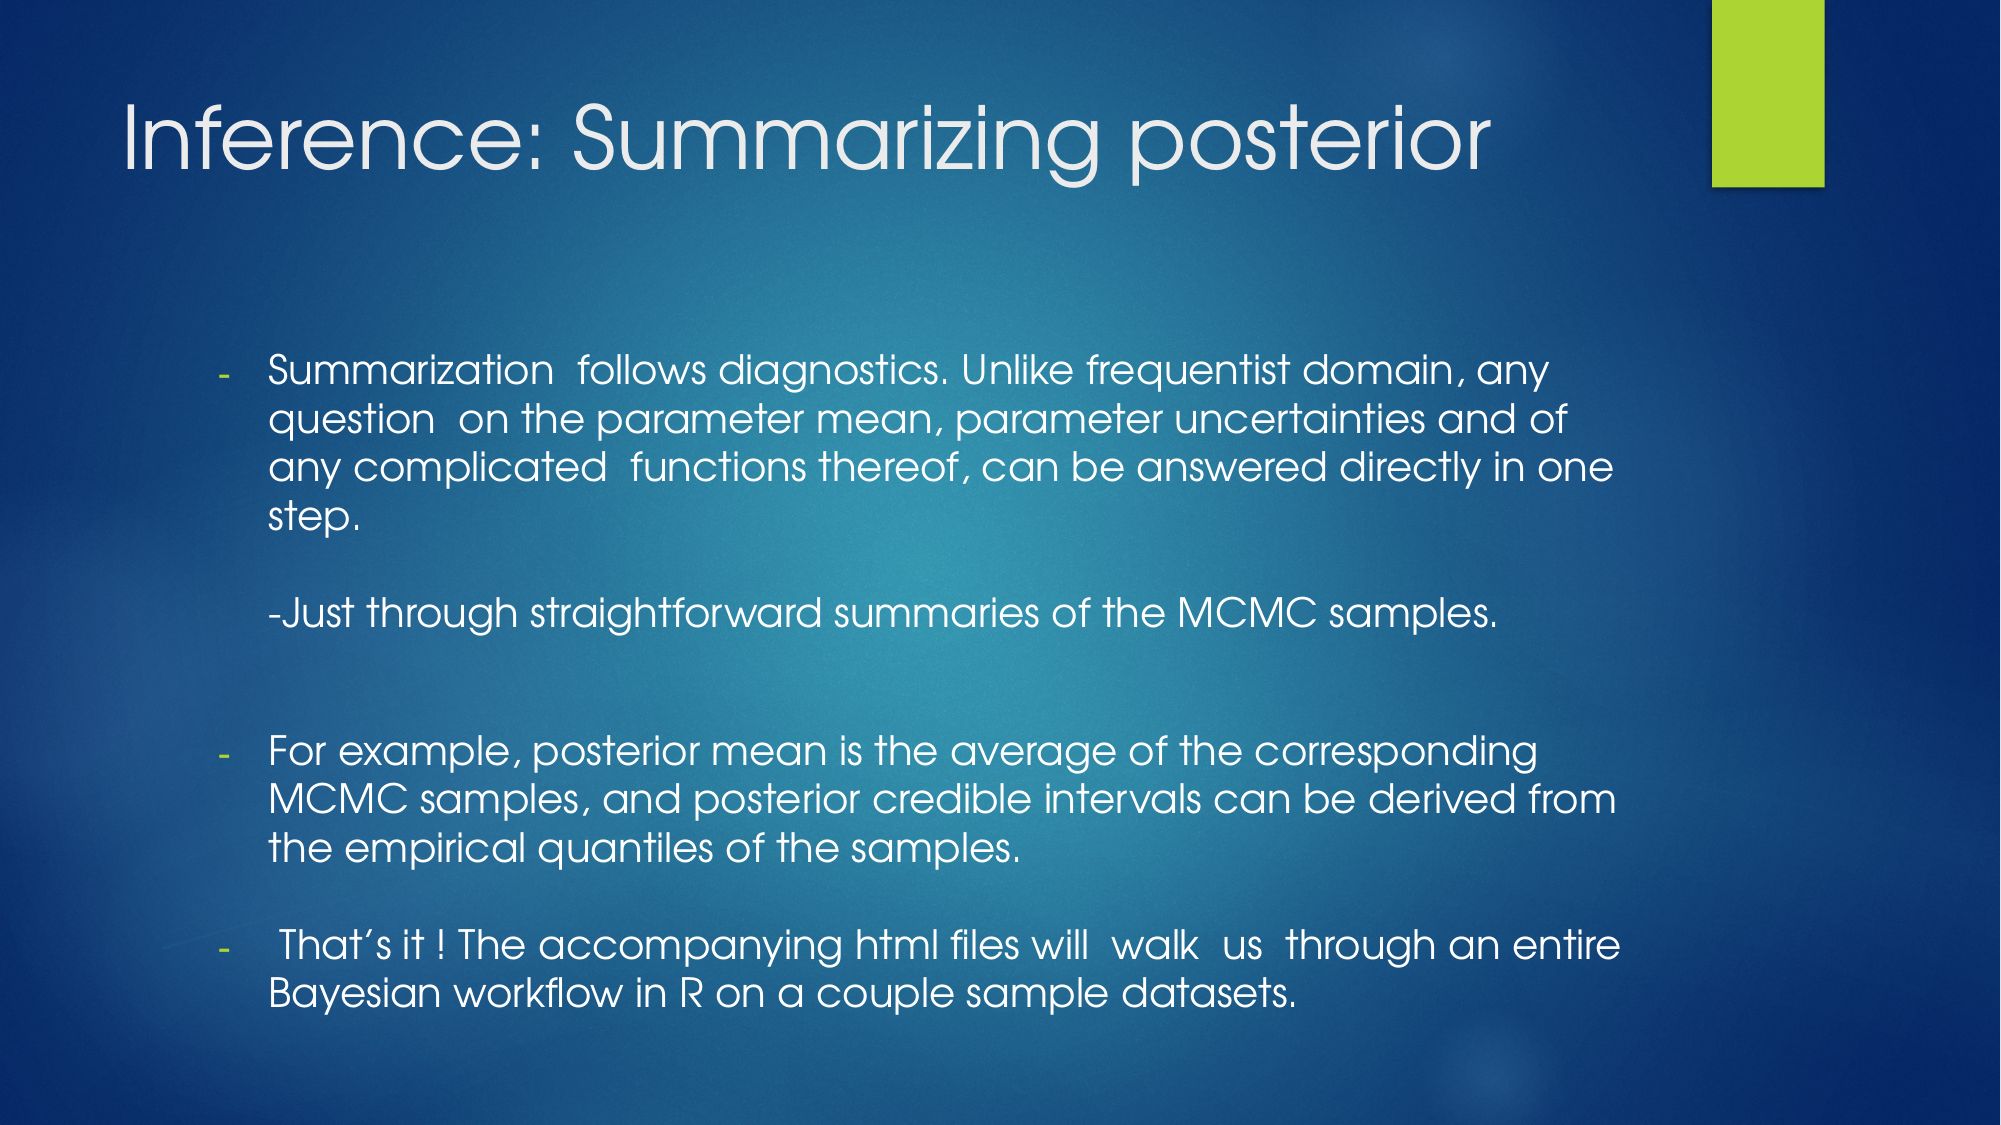

# Inference: Summarizing posterior
Summarization  follows diagnostics. Unlike frequentist domain, any question  on the parameter mean, parameter uncertainties and of any complicated  functions thereof, can be answered directly in one step.
-Just through straightforward summaries of the MCMC samples.

For example, posterior mean is the average of the corresponding MCMC samples, and posterior credible intervals can be derived from the empirical quantiles of the samples.
 That’s it ! The accompanying html files will  walk  us  through an entire Bayesian workflow in R on a couple sample datasets.